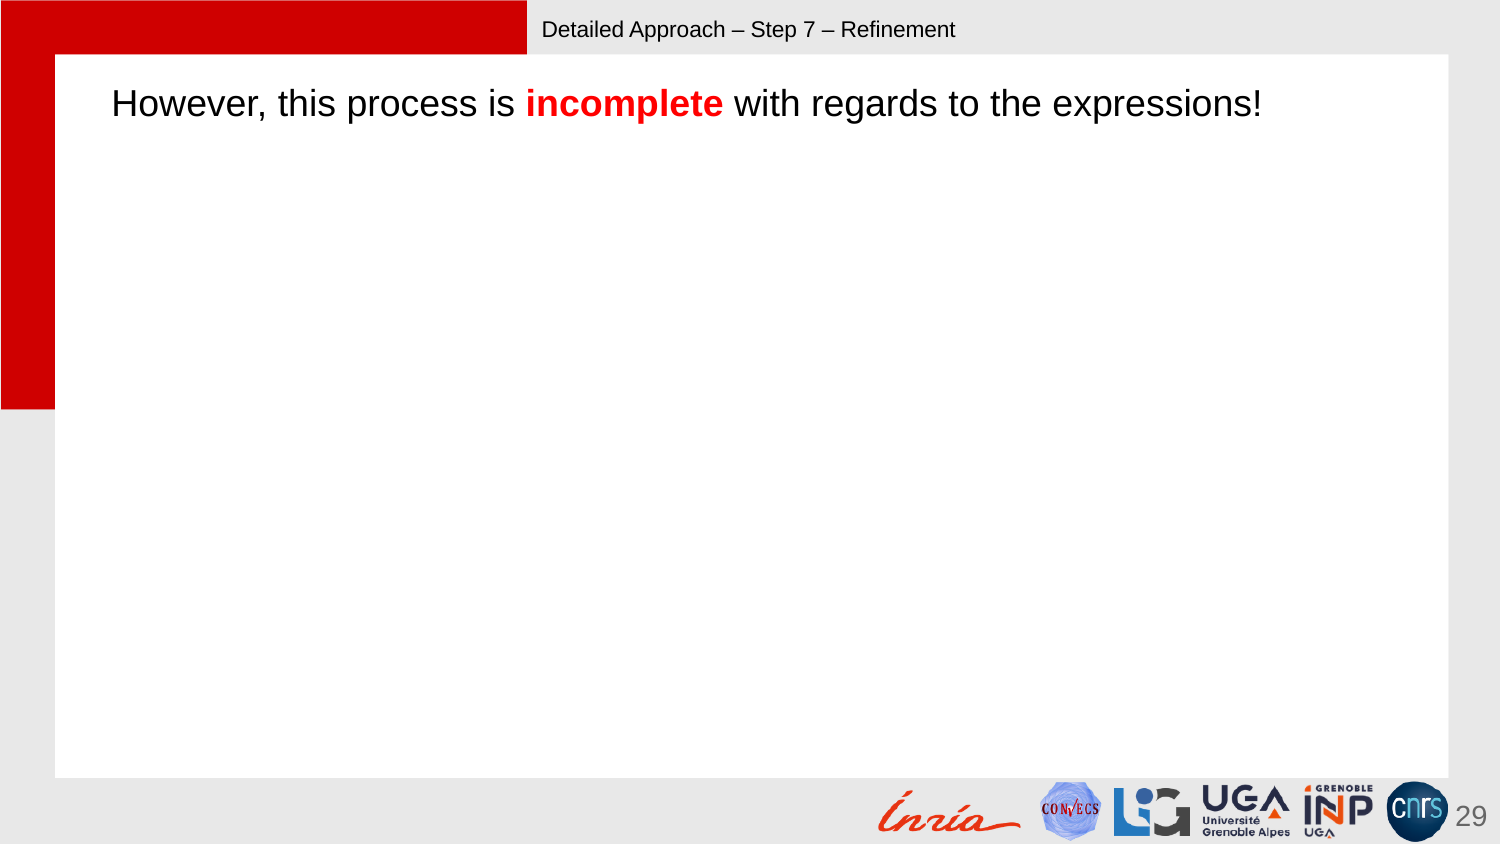

# Detailed Approach – Step 7 – Refinement
However, this process is incomplete with regards to the expressions!
29